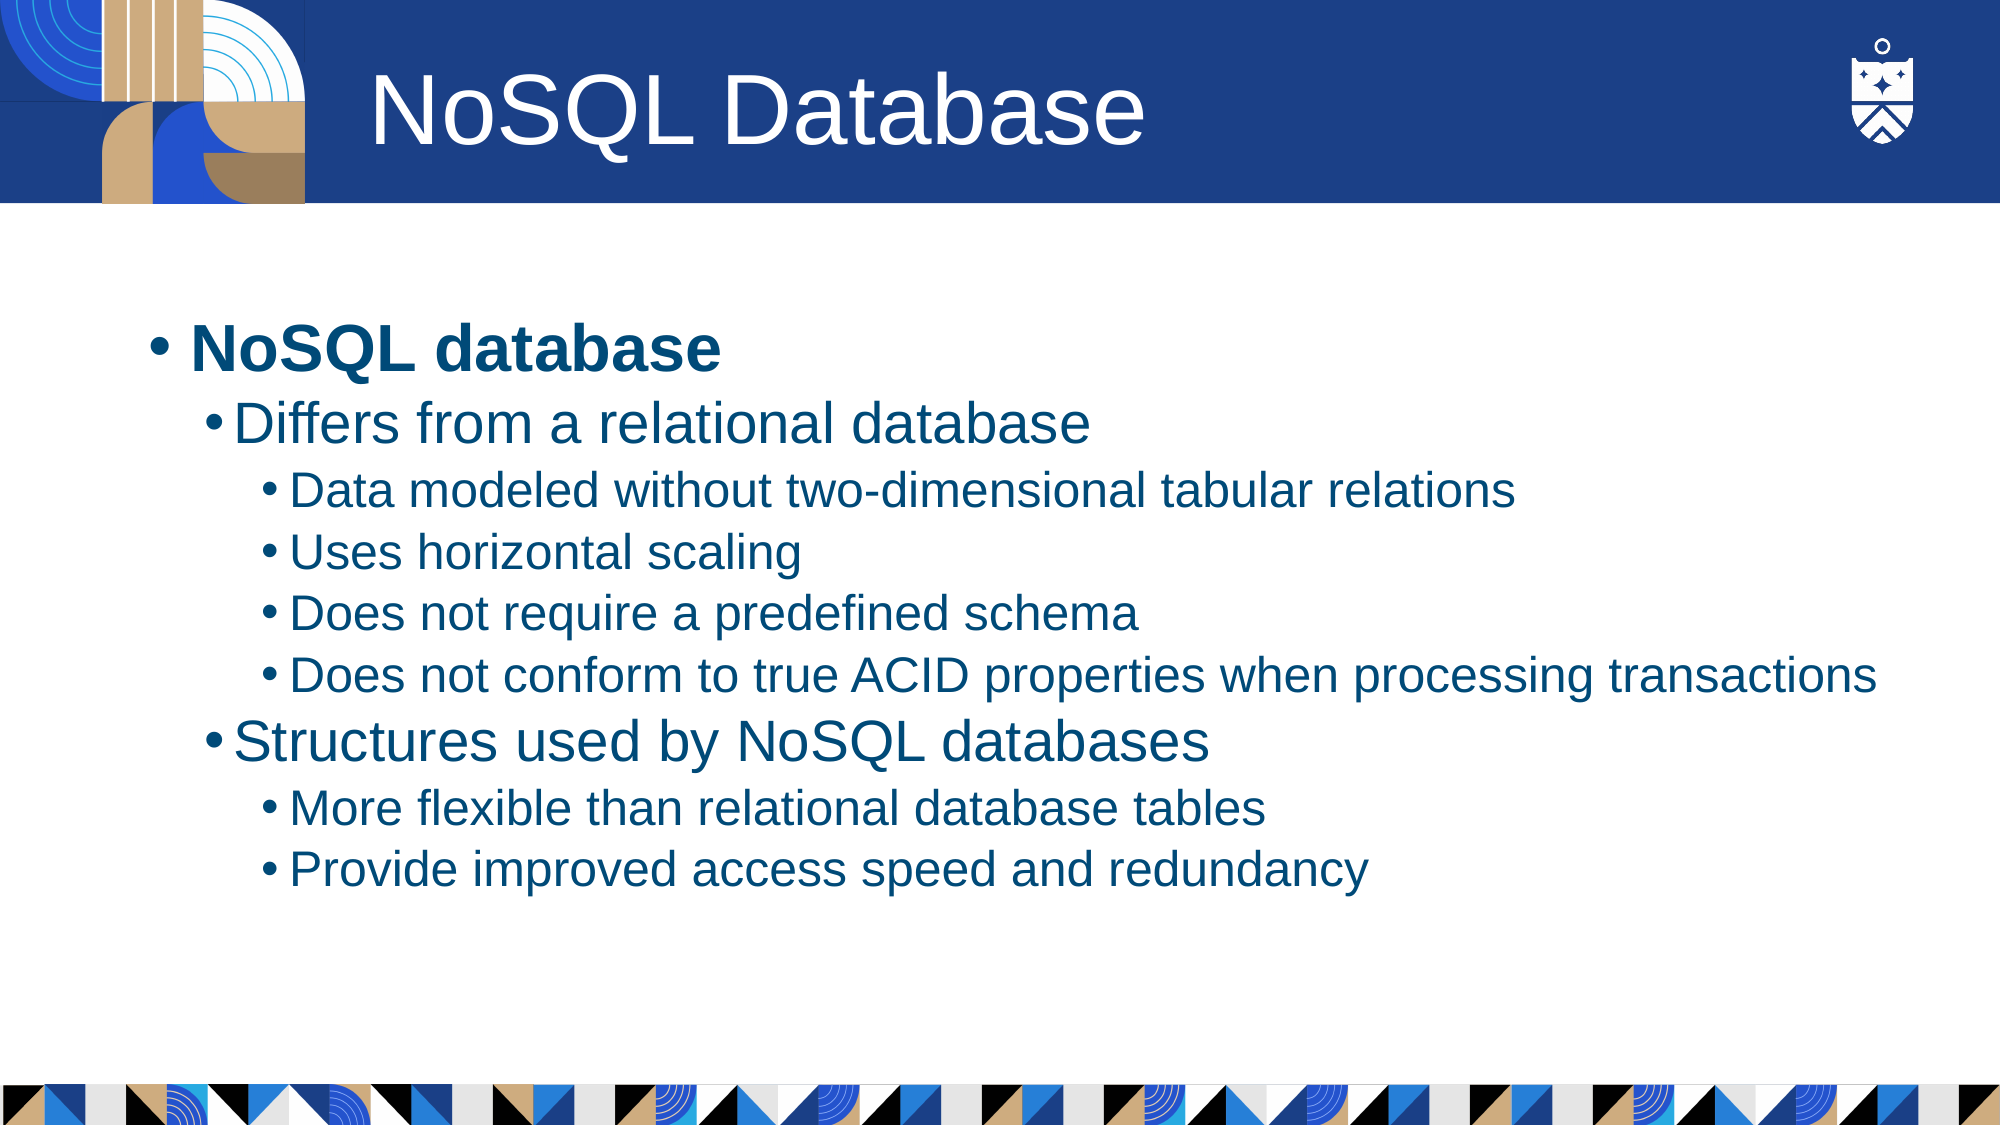

# NoSQL Database
NoSQL database
Differs from a relational database
Data modeled without two-dimensional tabular relations
Uses horizontal scaling
Does not require a predefined schema
Does not conform to true ACID properties when processing transactions
Structures used by NoSQL databases
More flexible than relational database tables
Provide improved access speed and redundancy